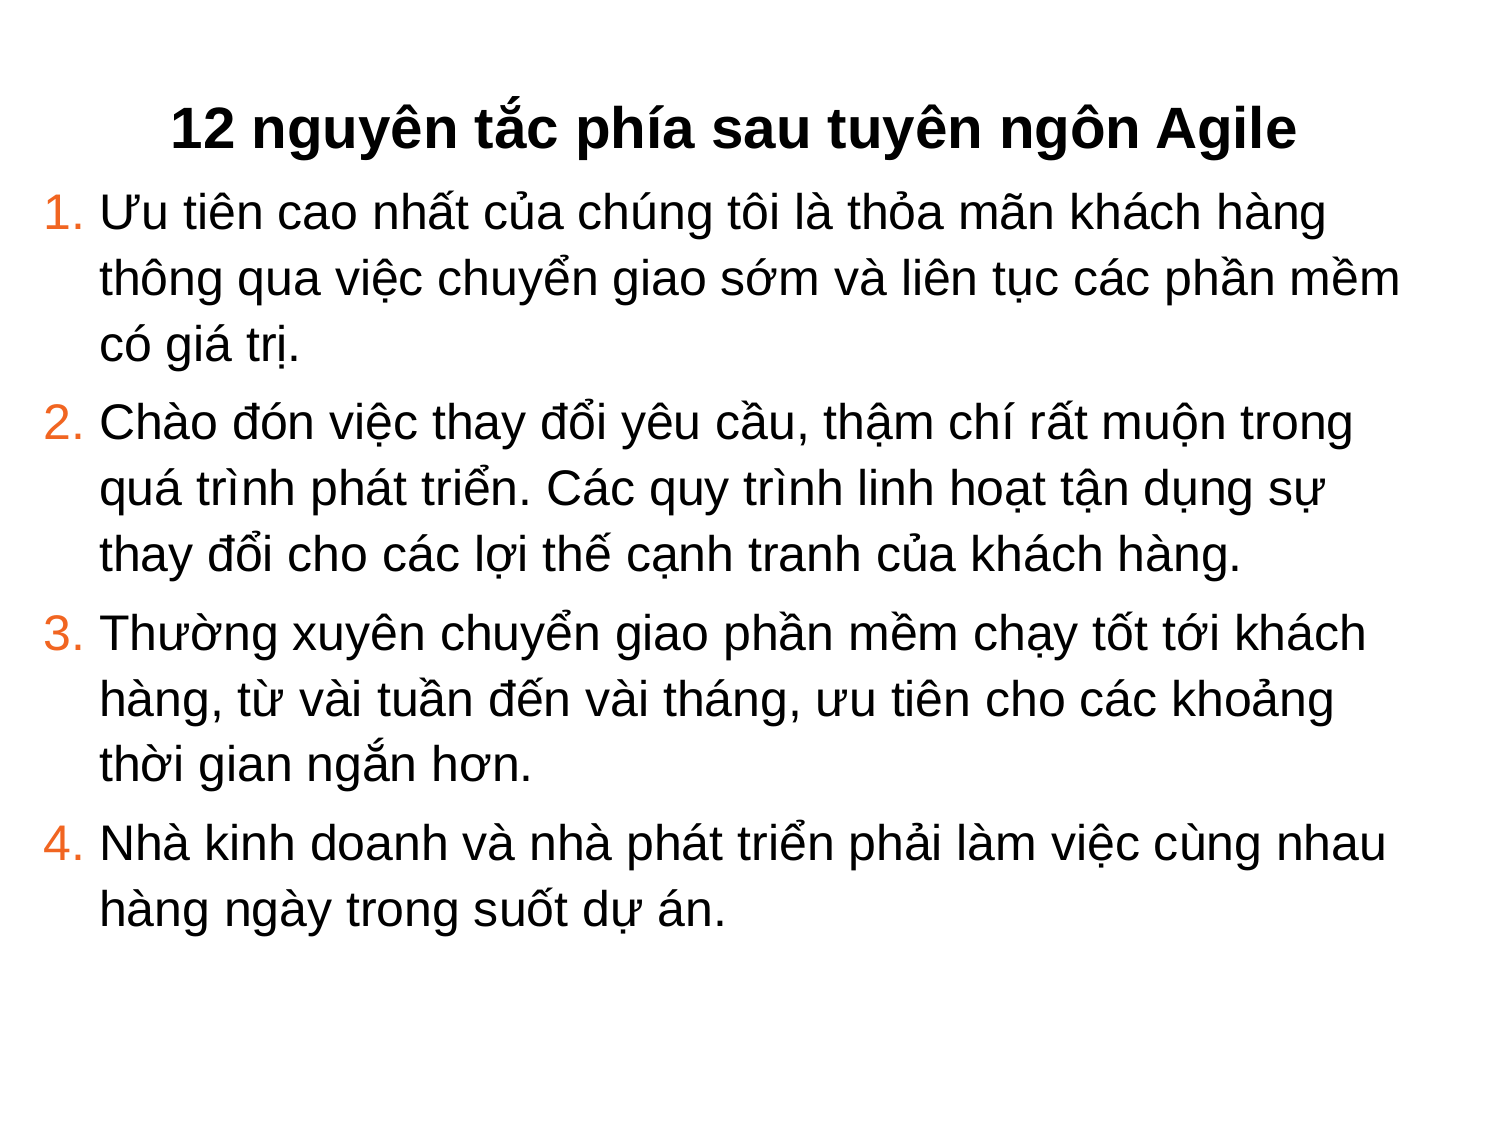

12 nguyên tắc phía sau tuyên ngôn Agile
Ưu tiên cao nhất của chúng tôi là thỏa mãn khách hàng thông qua việc chuyển giao sớm và liên tục các phần mềm có giá trị.
Chào đón việc thay đổi yêu cầu, thậm chí rất muộn trong quá trình phát triển. Các quy trình linh hoạt tận dụng sự thay đổi cho các lợi thế cạnh tranh của khách hàng.
Thường xuyên chuyển giao phần mềm chạy tốt tới khách hàng, từ vài tuần đến vài tháng, ưu tiên cho các khoảng thời gian ngắn hơn.
Nhà kinh doanh và nhà phát triển phải làm việc cùng nhau hàng ngày trong suốt dự án.